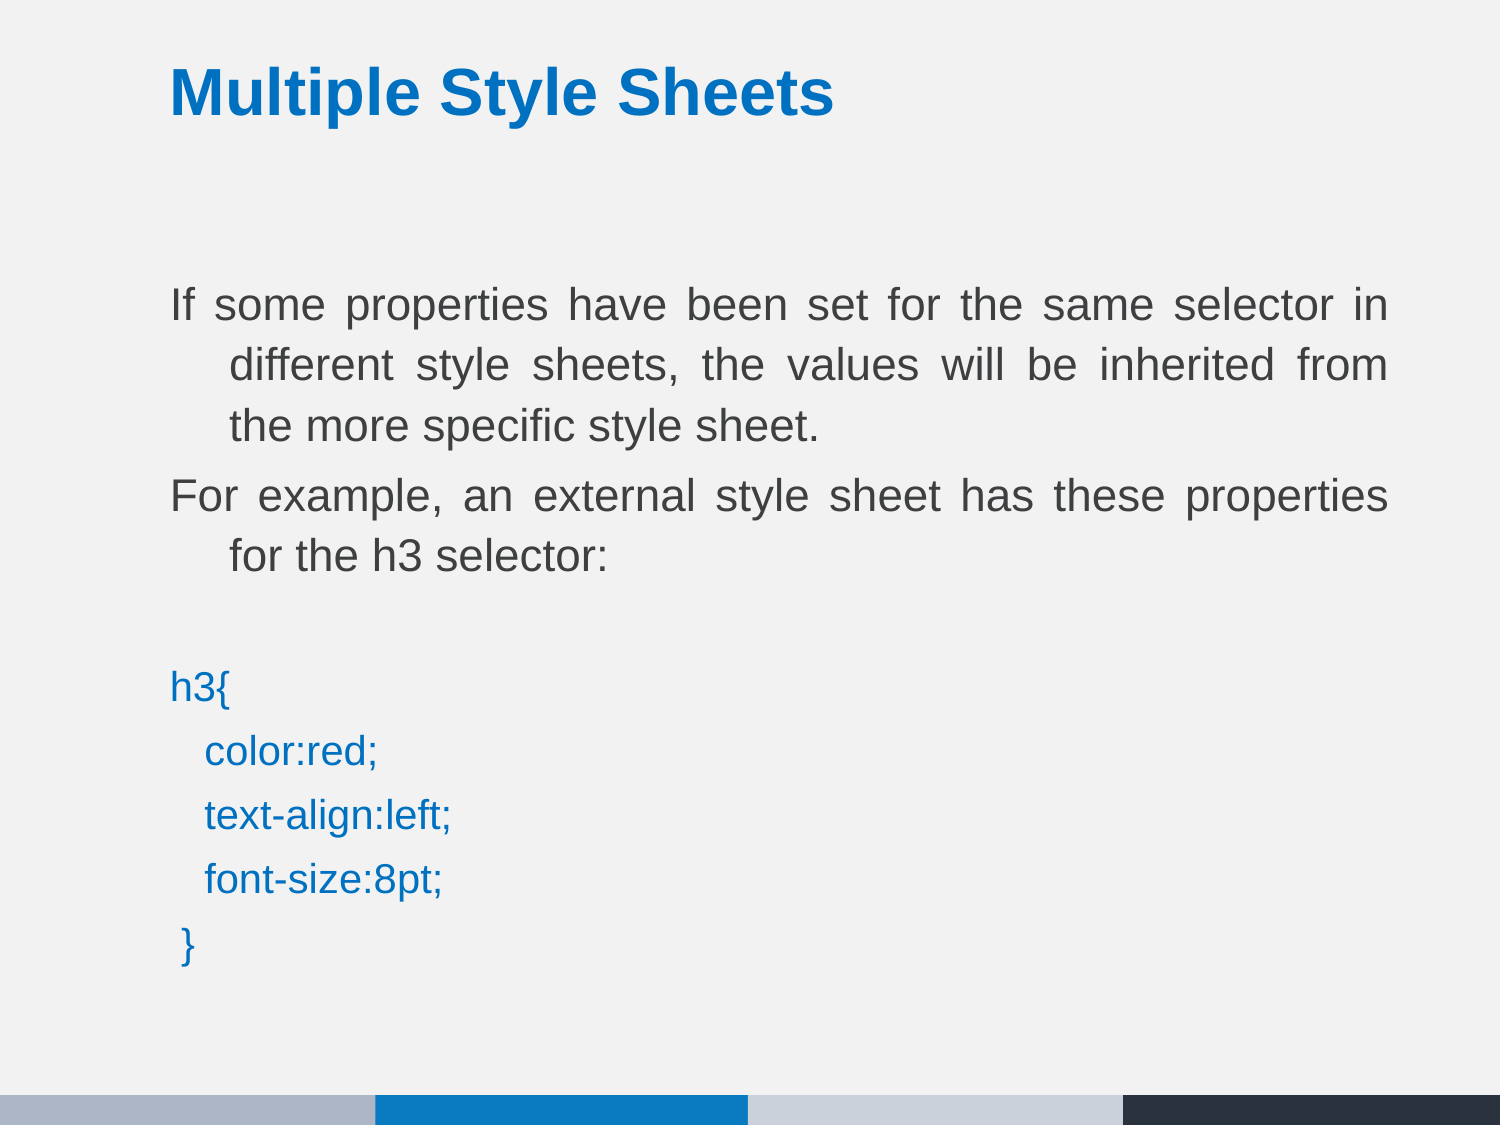

Multiple Style Sheets
If some properties have been set for the same selector in different style sheets, the values will be inherited from the more specific style sheet.
For example, an external style sheet has these properties for the h3 selector:

h3{
   color:red;
   text-align:left;
   font-size:8pt;
 }